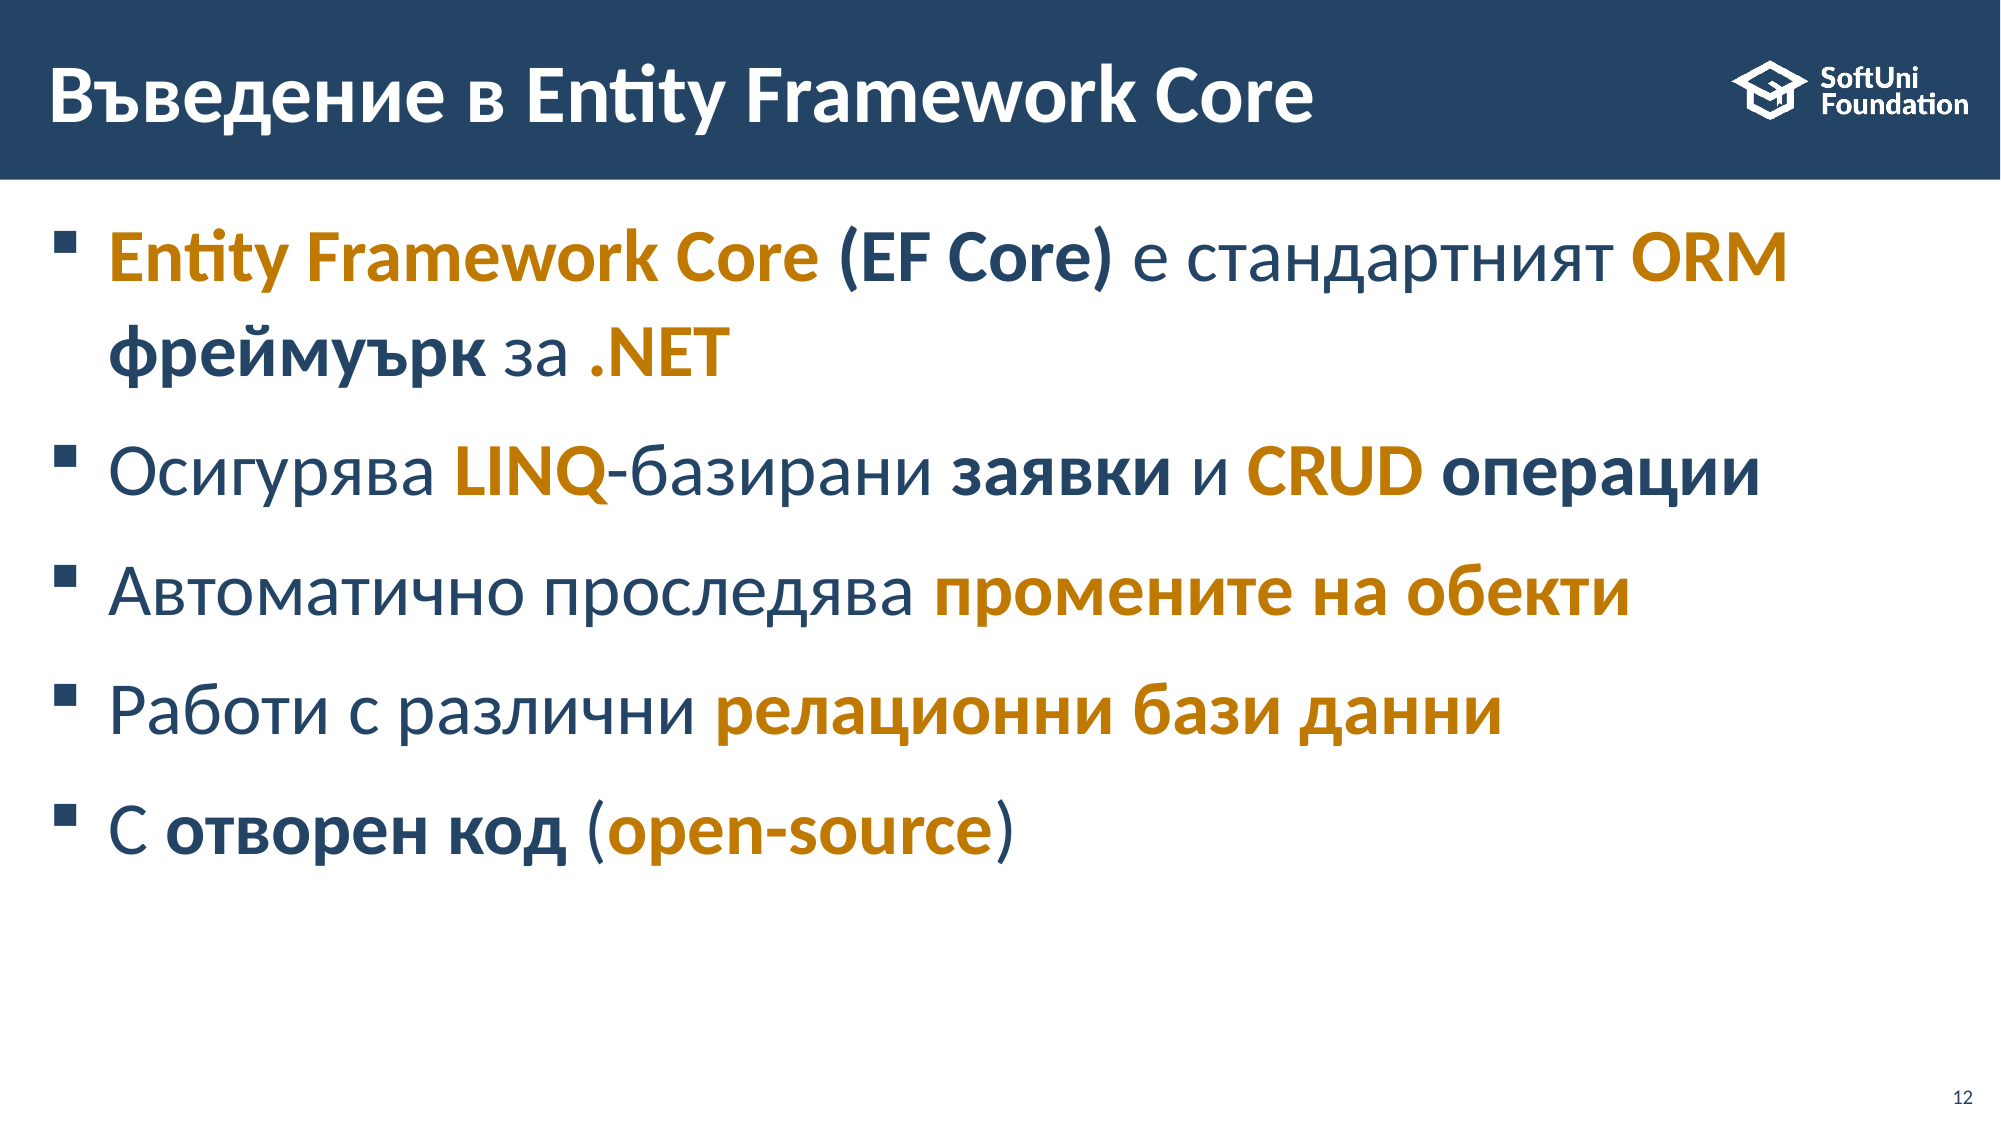

# Въведение в Entity Framework Core
Entity Framework Core (EF Core) е стандартният ORM фреймуърк за .NET
Осигурява LINQ-базирани заявки и CRUD операции
Автоматично проследява промените на обекти
Работи с различни релационни бази данни
С отворен код (open-source)

12